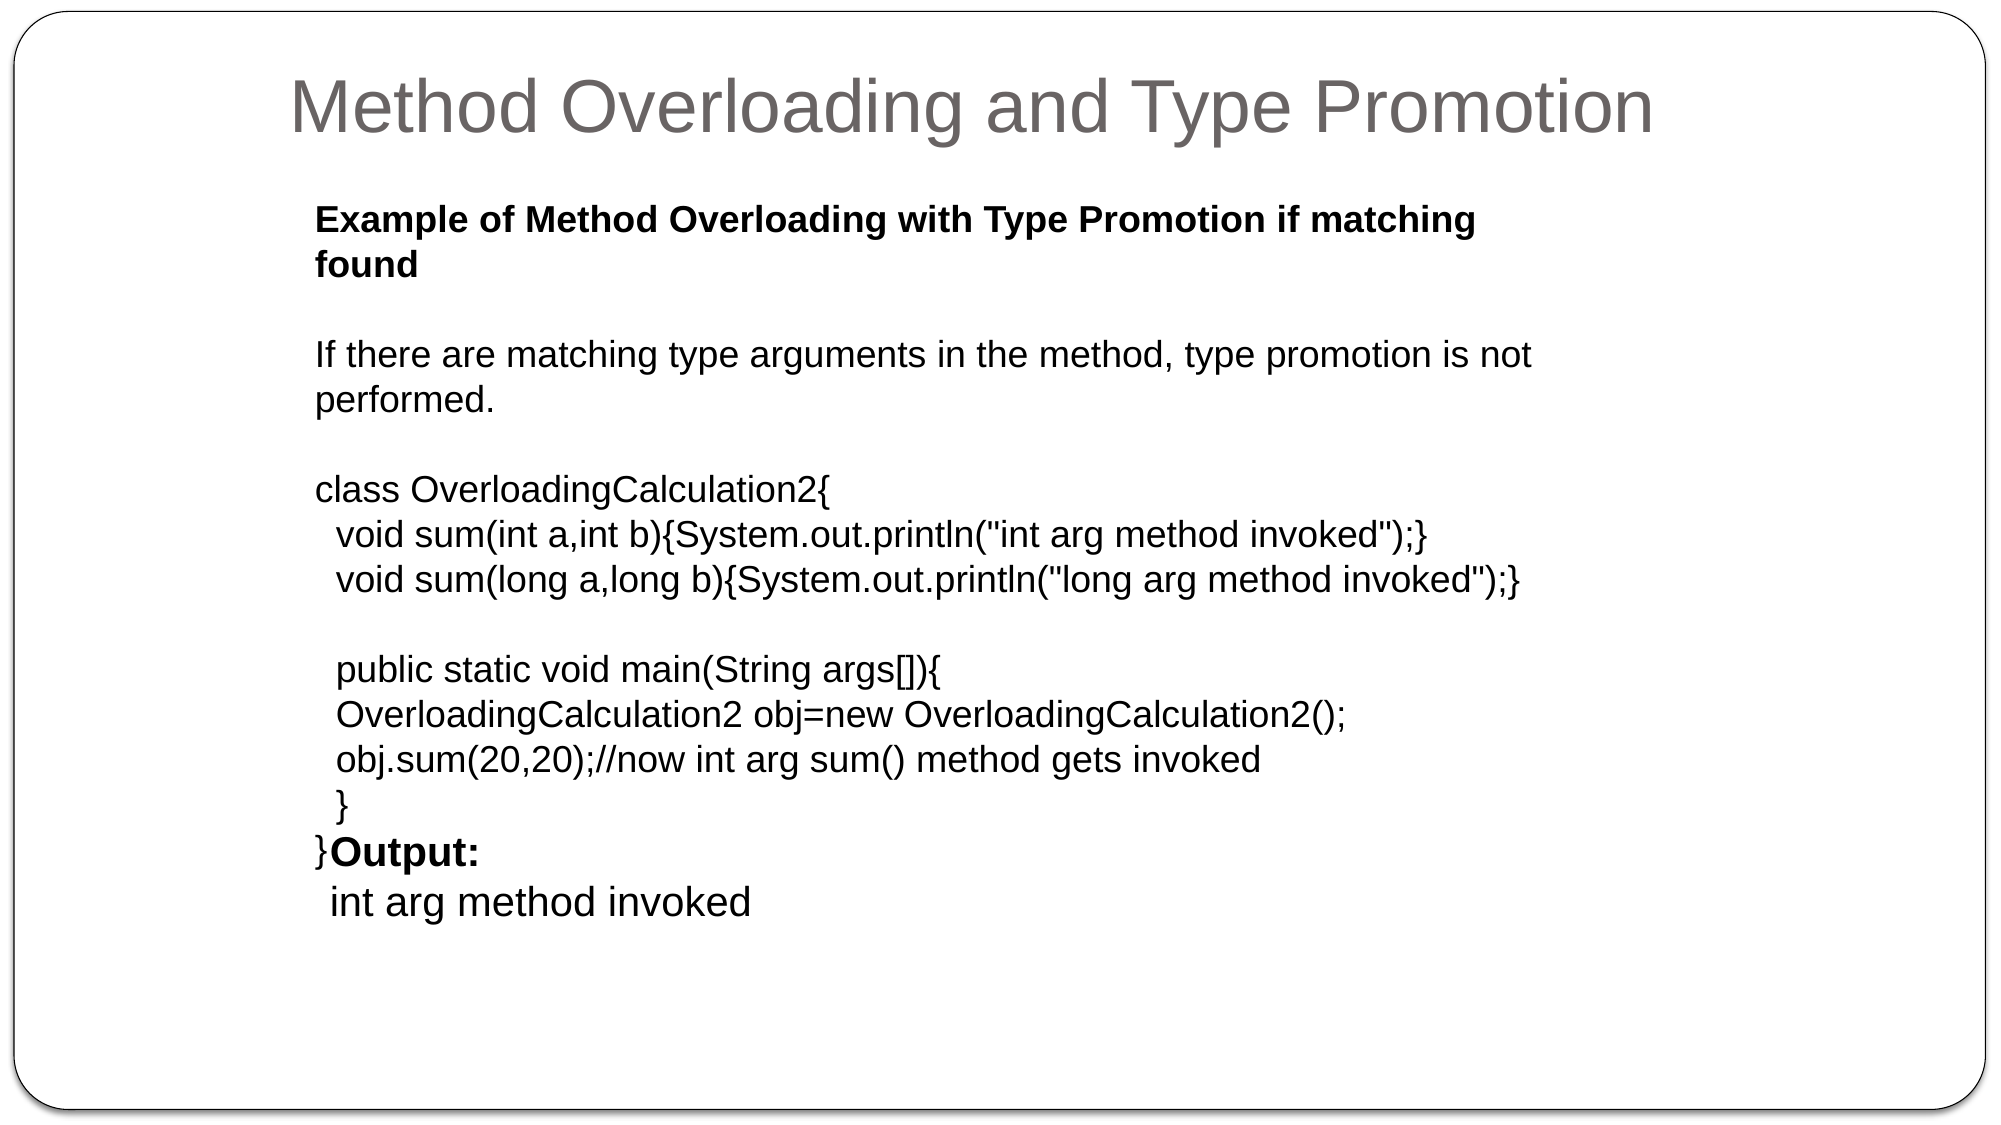

Method Overloading and Type Promotion
Example of Method Overloading with Type Promotion if matching found

If there are matching type arguments in the method, type promotion is not performed.

class OverloadingCalculation2{
  void sum(int a,int b){System.out.println("int arg method invoked");}
  void sum(long a,long b){System.out.println("long arg method invoked");}

  public static void main(String args[]){
  OverloadingCalculation2 obj=new OverloadingCalculation2();
  obj.sum(20,20);//now int arg sum() method gets invoked
  }
}
Output:
int arg method invoked